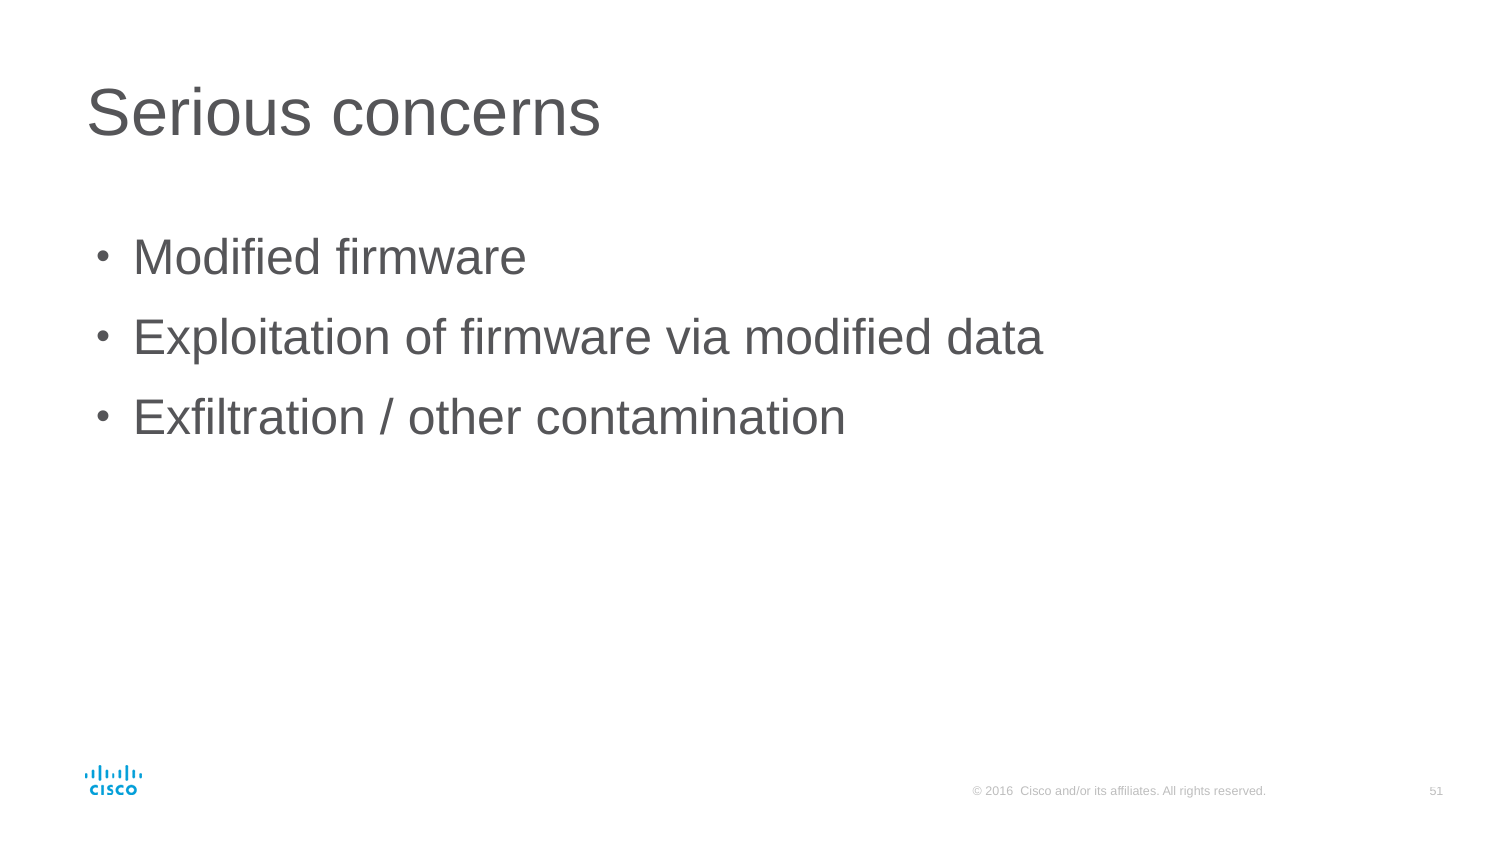

# Serious concerns
Modified firmware
Exploitation of firmware via modified data
Exfiltration / other contamination